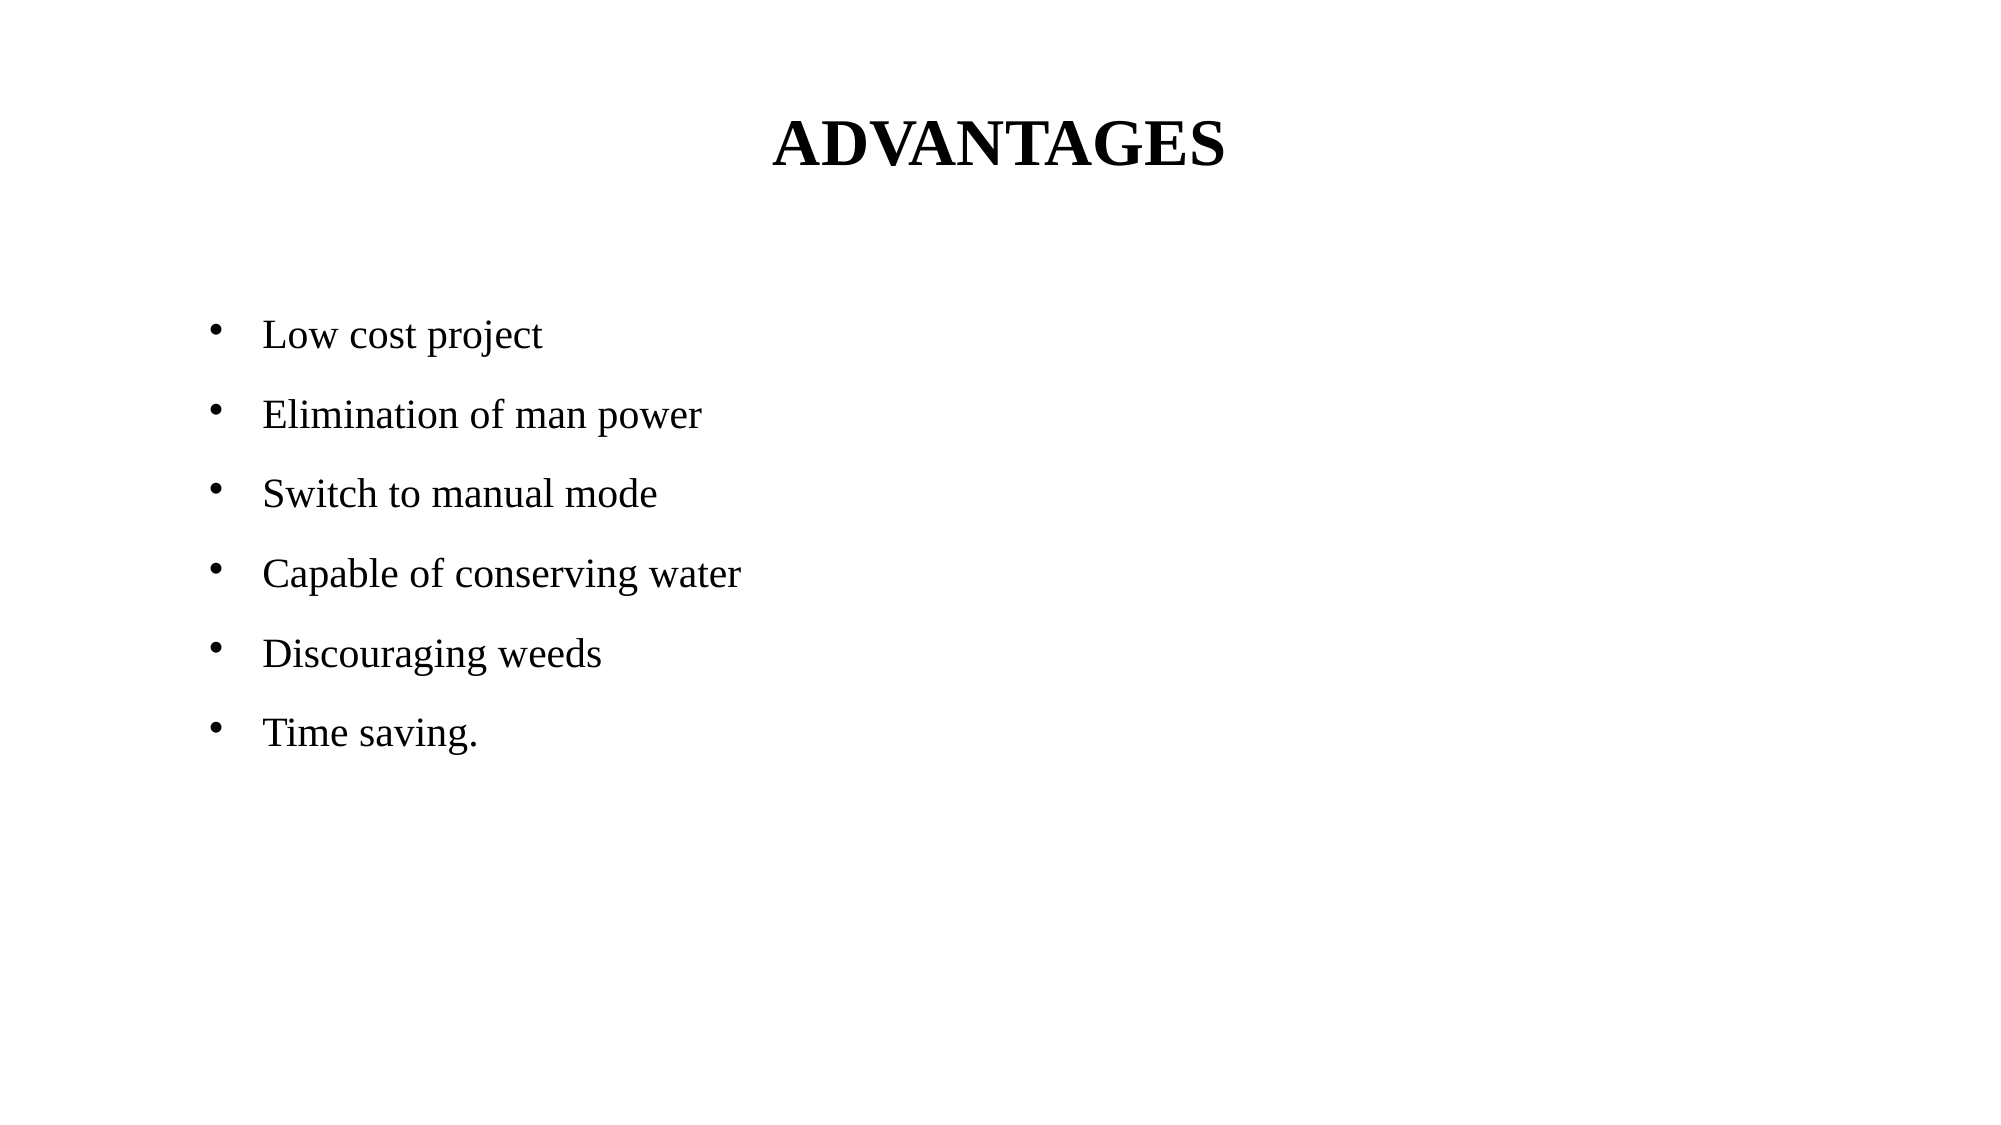

ADVANTAGES

Low cost project
Elimination of man power
Switch to manual mode
Capable of conserving water
Discouraging weeds
Time saving.